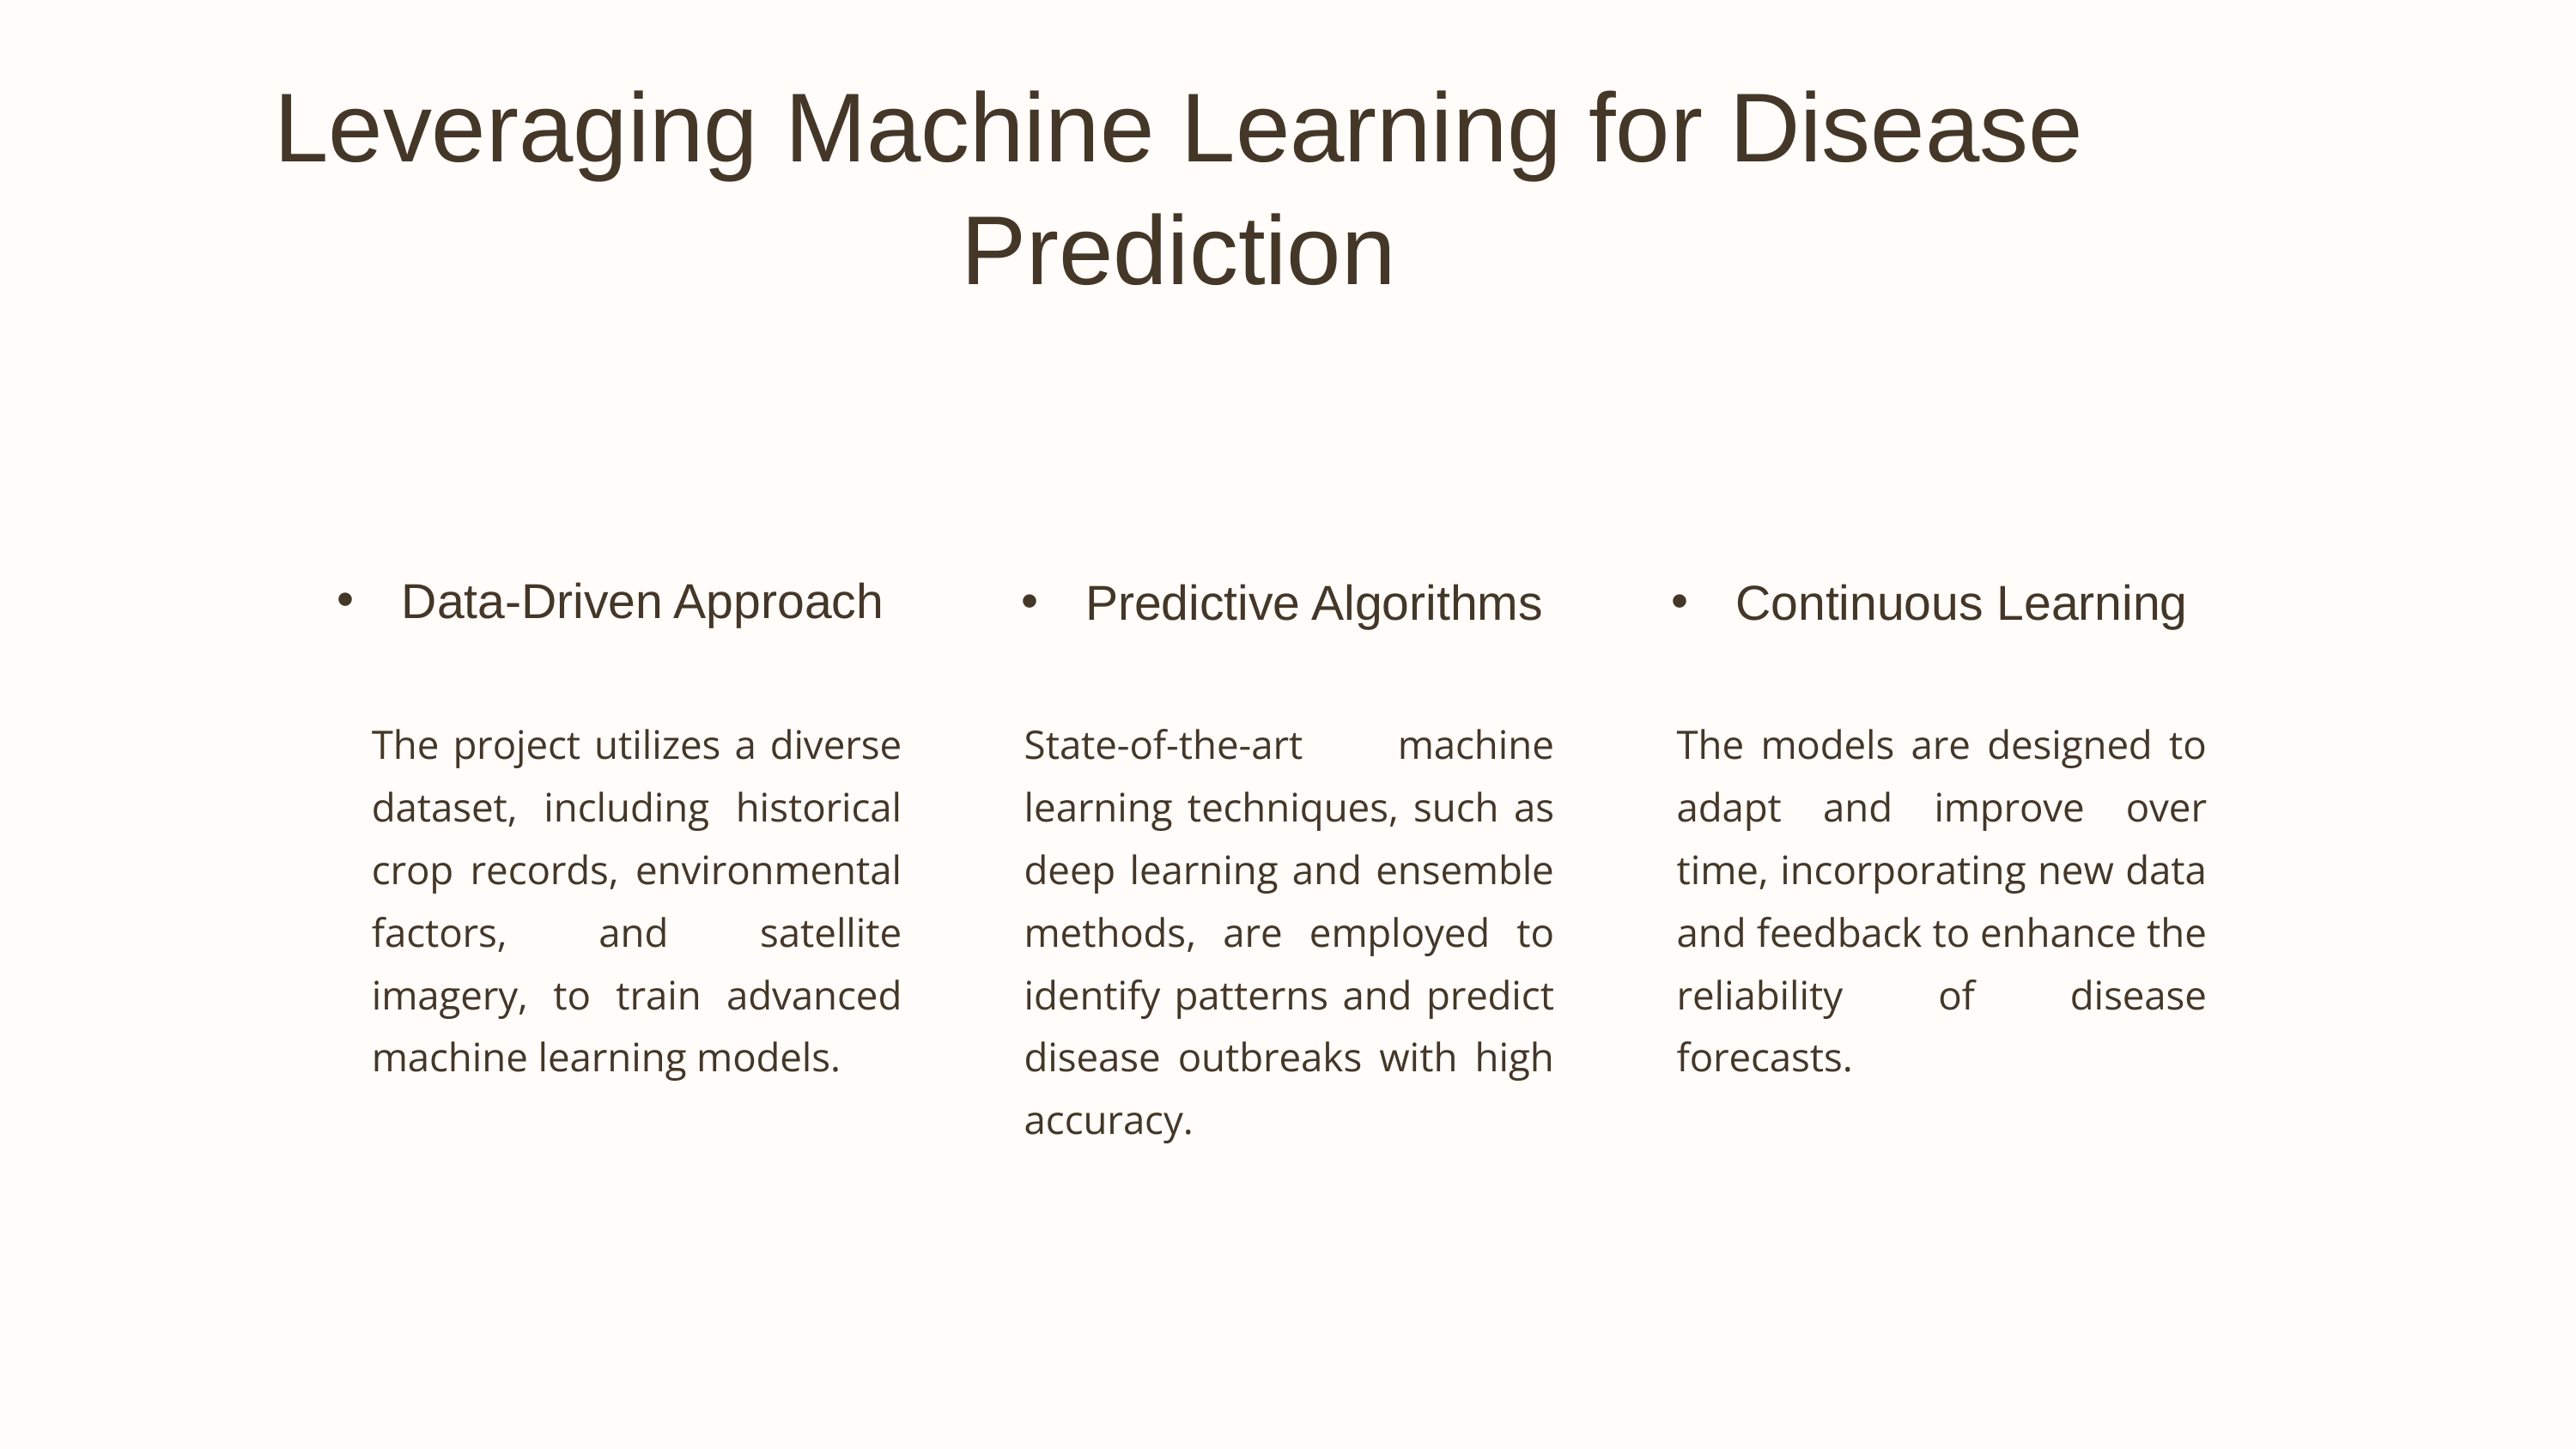

Leveraging Machine Learning for Disease Prediction
Data-Driven Approach

Predictive Algorithms
Continuous Learning
The project utilizes a diverse dataset, including historical crop records, environmental factors, and satellite imagery, to train advanced machine learning models.
State-of-the-art machine learning techniques, such as deep learning and ensemble methods, are employed to identify patterns and predict disease outbreaks with high accuracy.
The models are designed to adapt and improve over time, incorporating new data and feedback to enhance the reliability of disease forecasts.